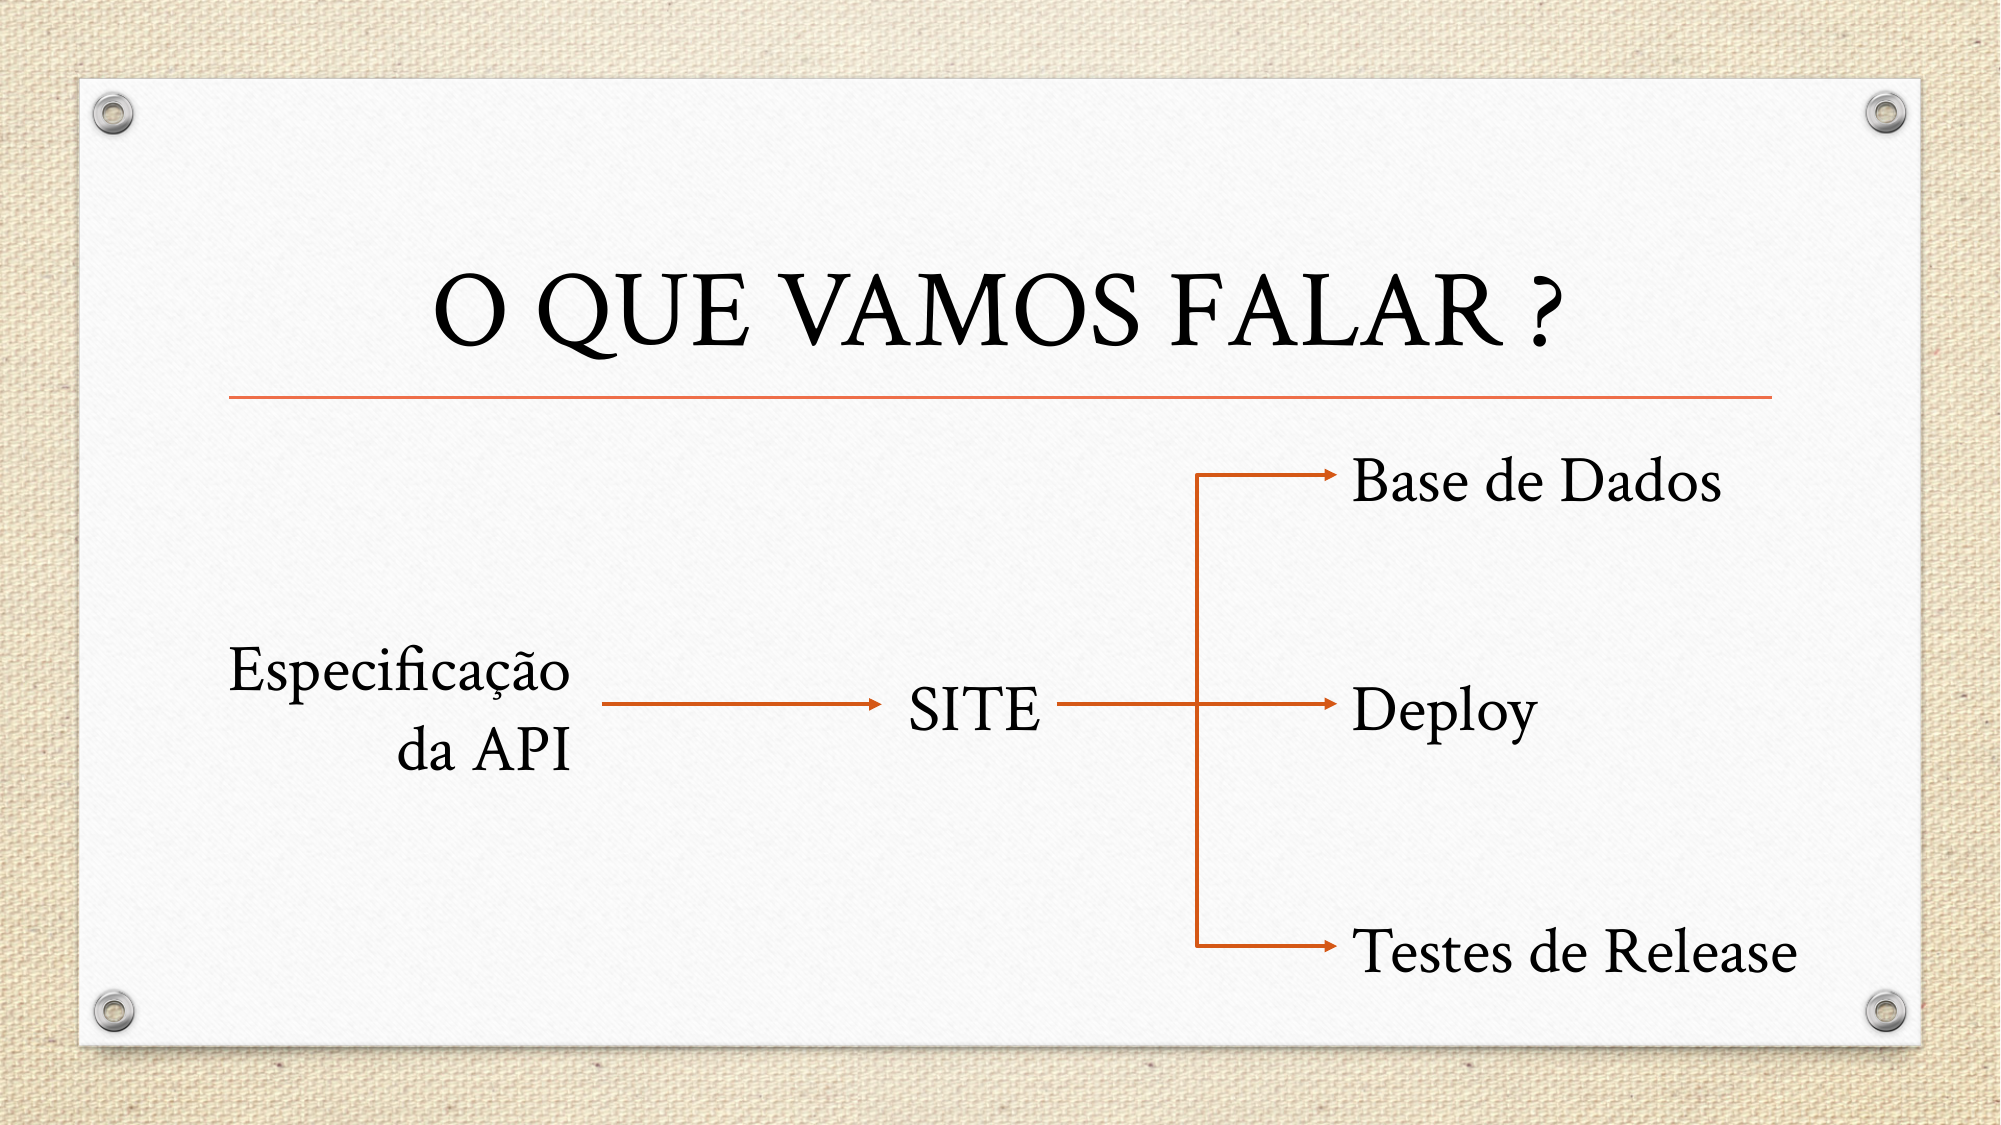

# O QUE VAMOS FALAR ?
Base de Dados
Especificação da API
Deploy
SITE
Testes de Release